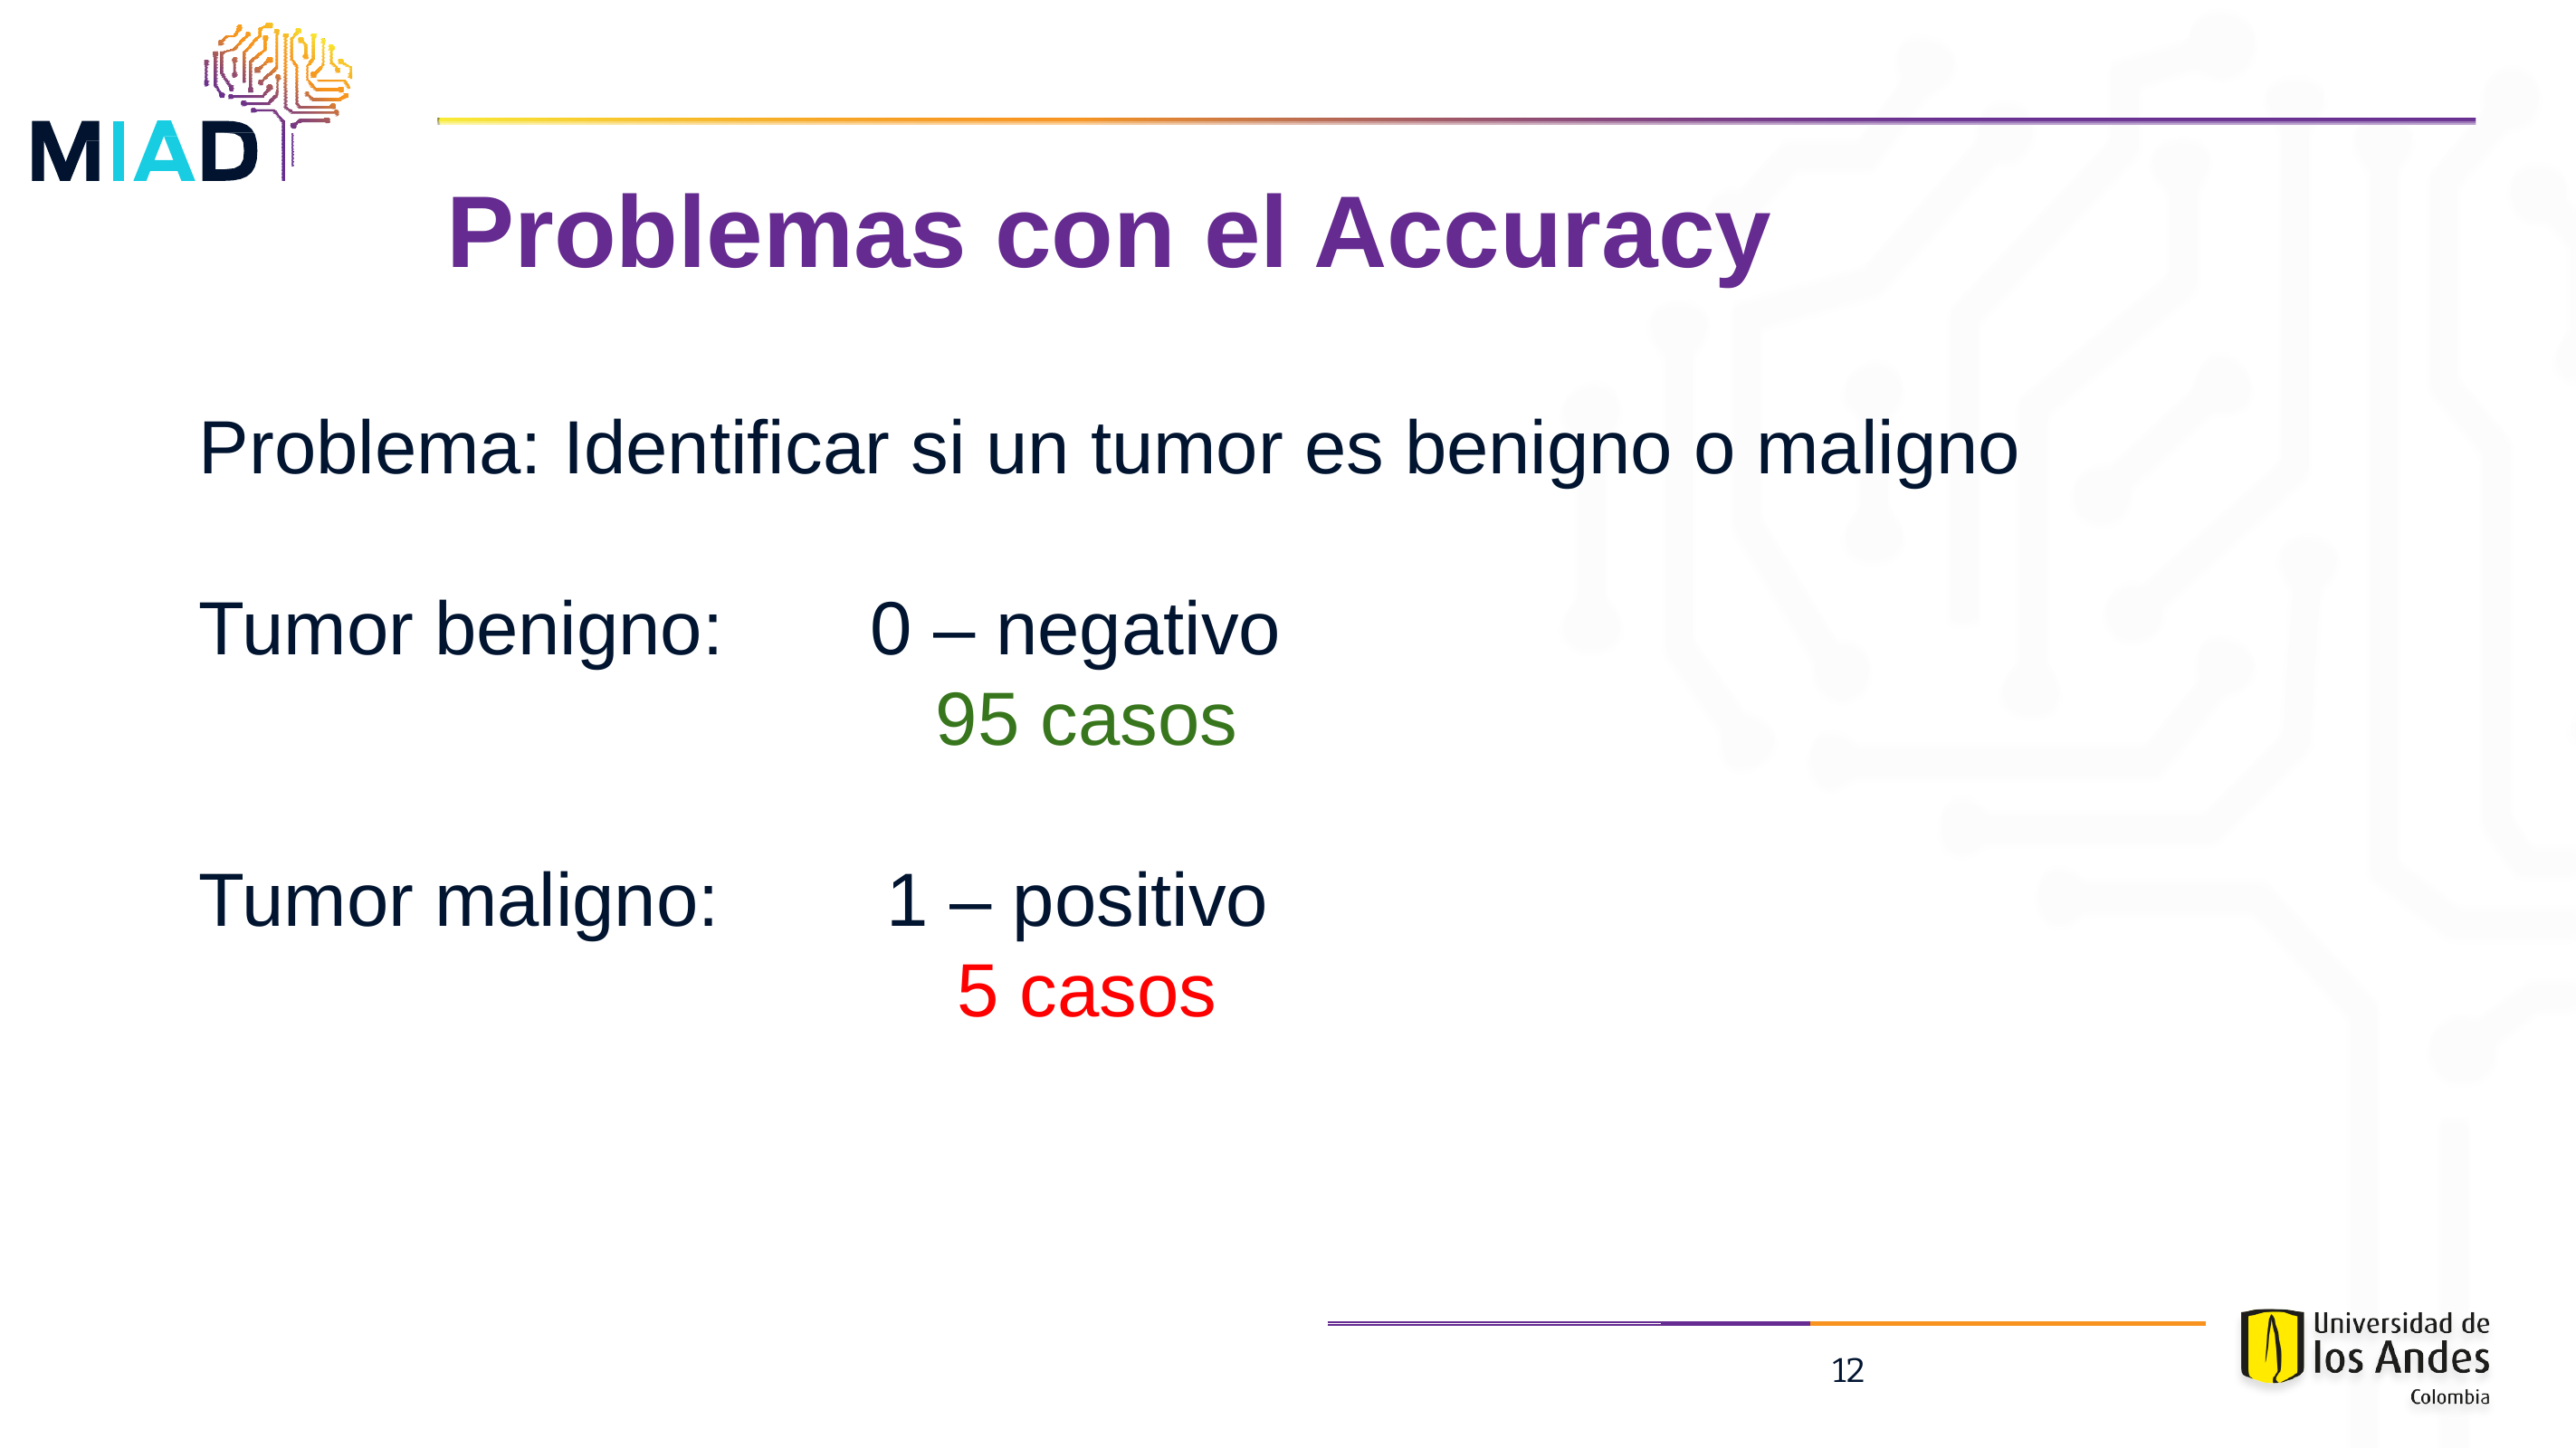

Problemas con el Accuracy
Problema: Identificar si un tumor es benigno o maligno

Tumor benigno:       0 – negativo
                                   95 casos

Tumor maligno:        1 – positivo
                                    5 casos

12